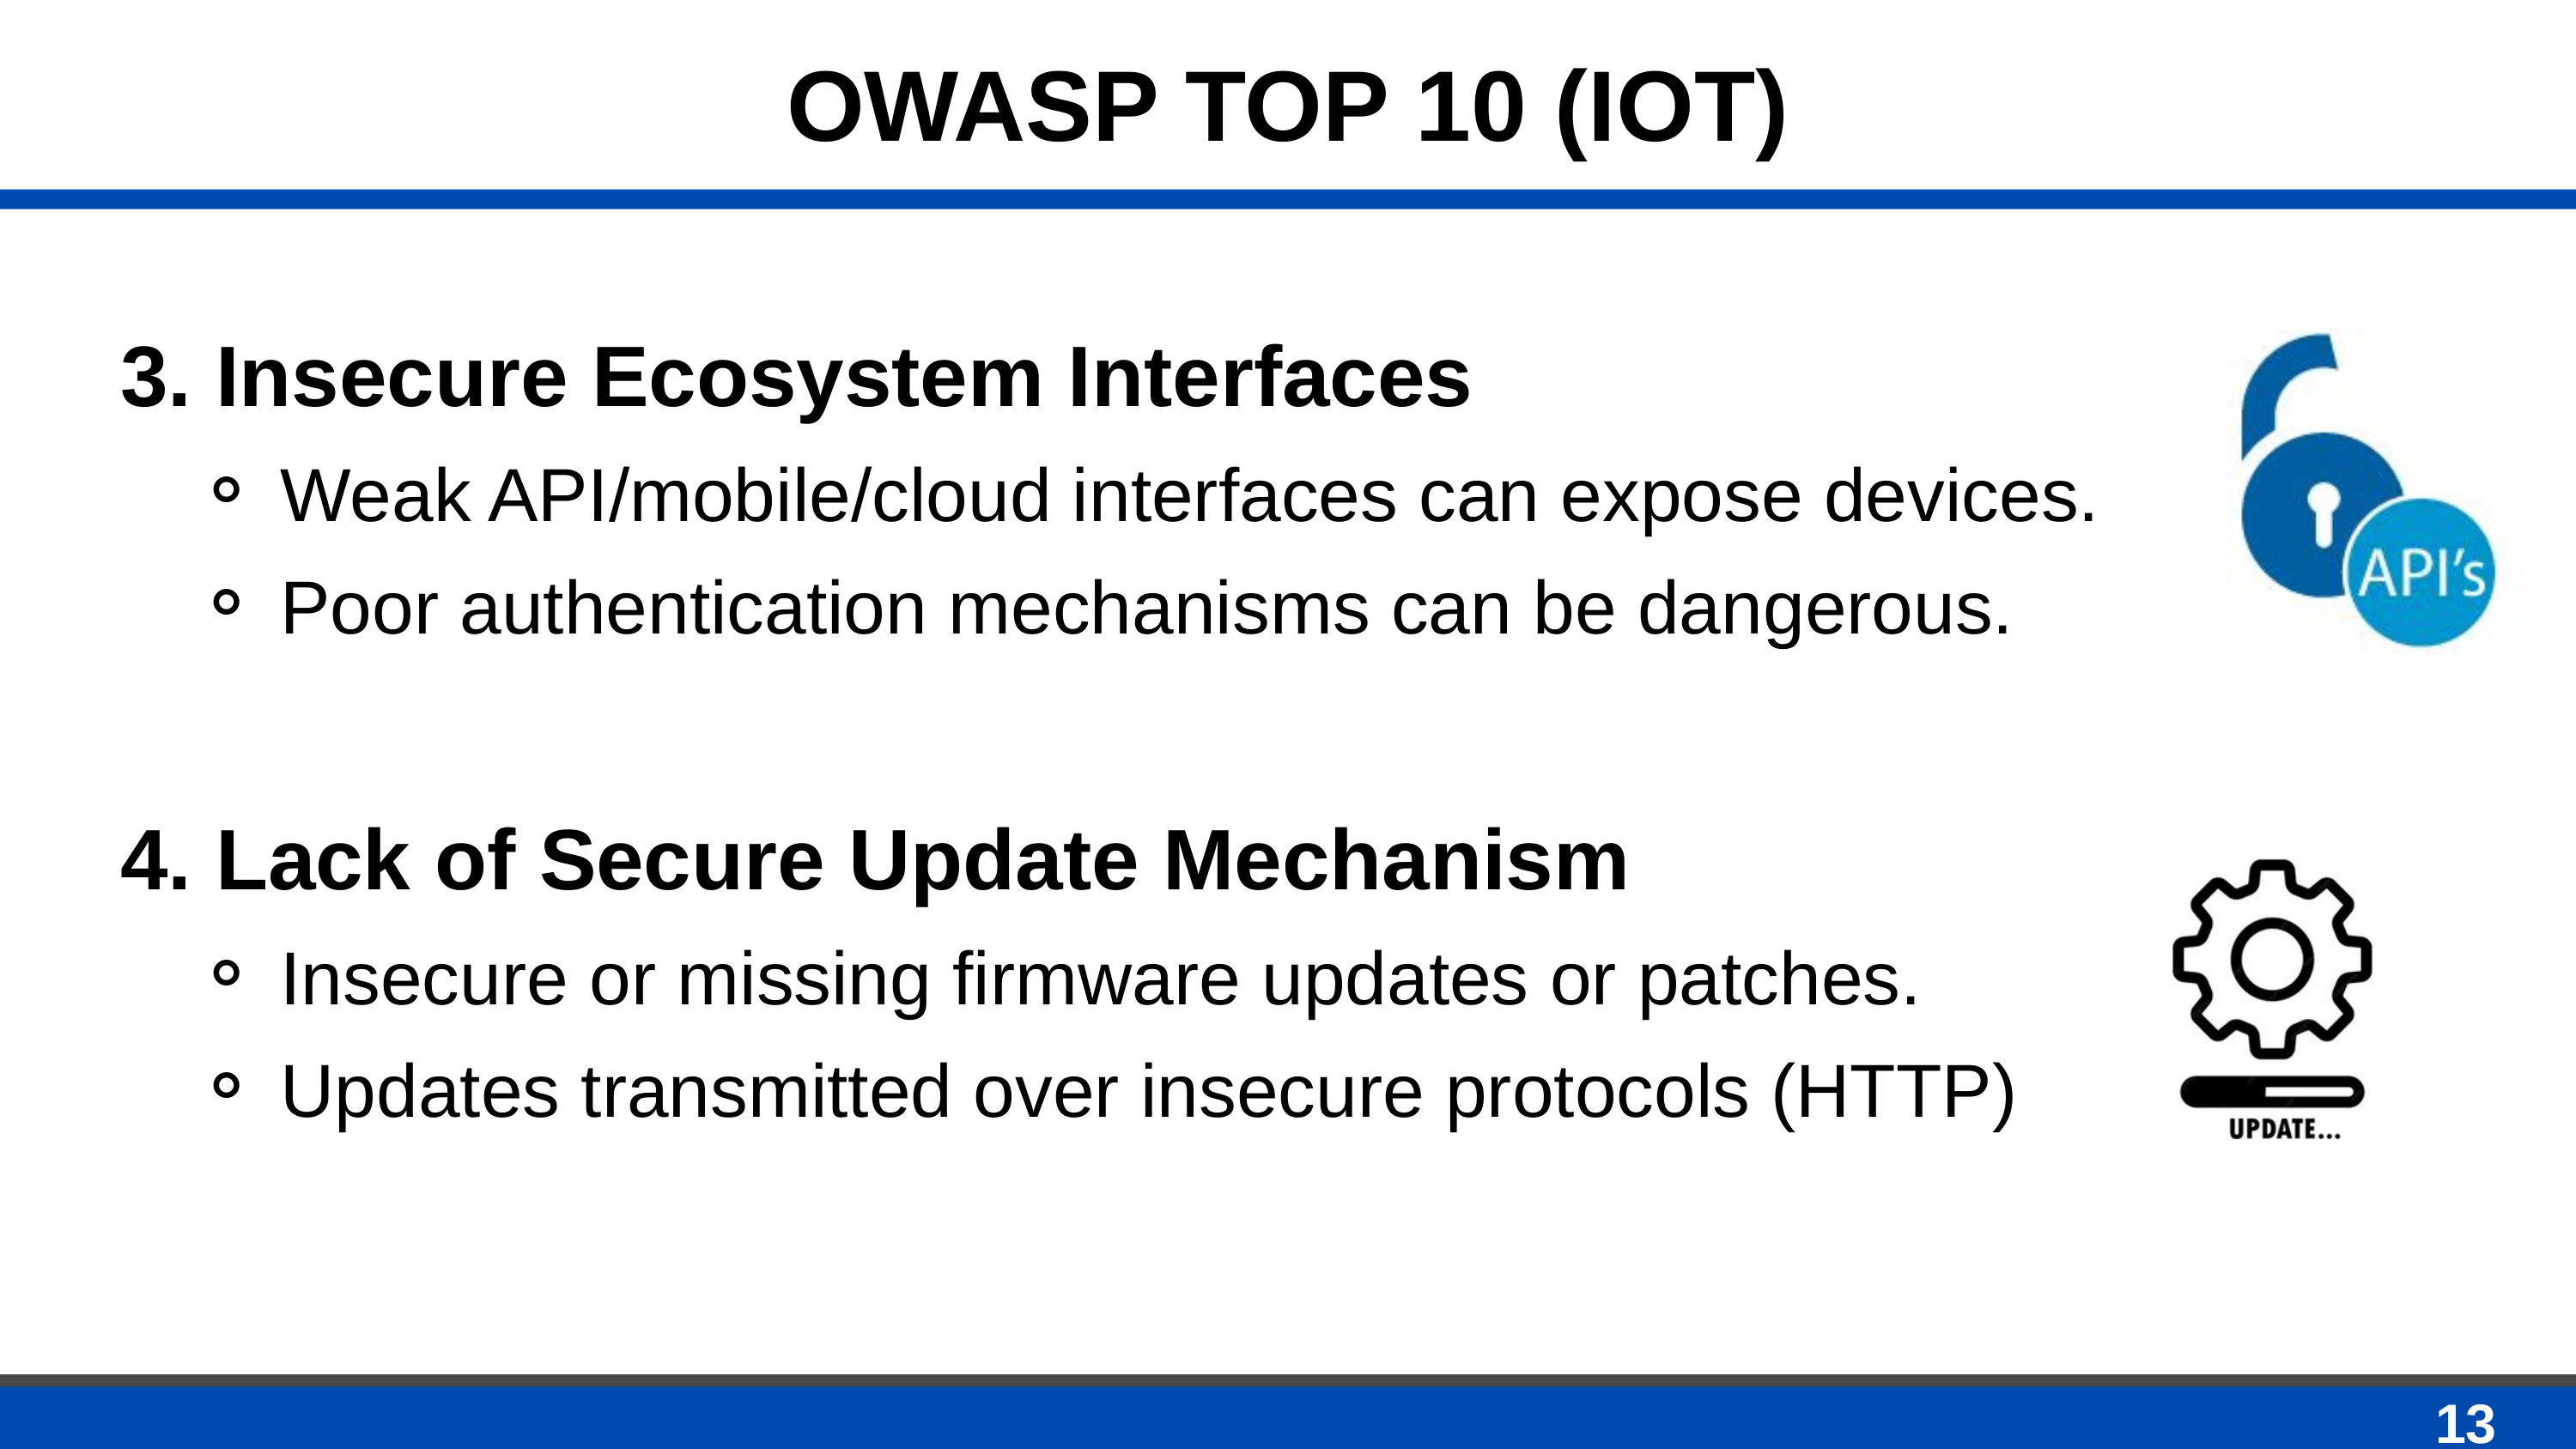

OWASP TOP 10 (IOT)

    3. Insecure Ecosystem Interfaces
Weak API/mobile/cloud interfaces can expose devices.
Poor authentication mechanisms can be dangerous.

    4. Lack of Secure Update Mechanism
Insecure or missing firmware updates or patches.
Updates transmitted over insecure protocols (HTTP)

13